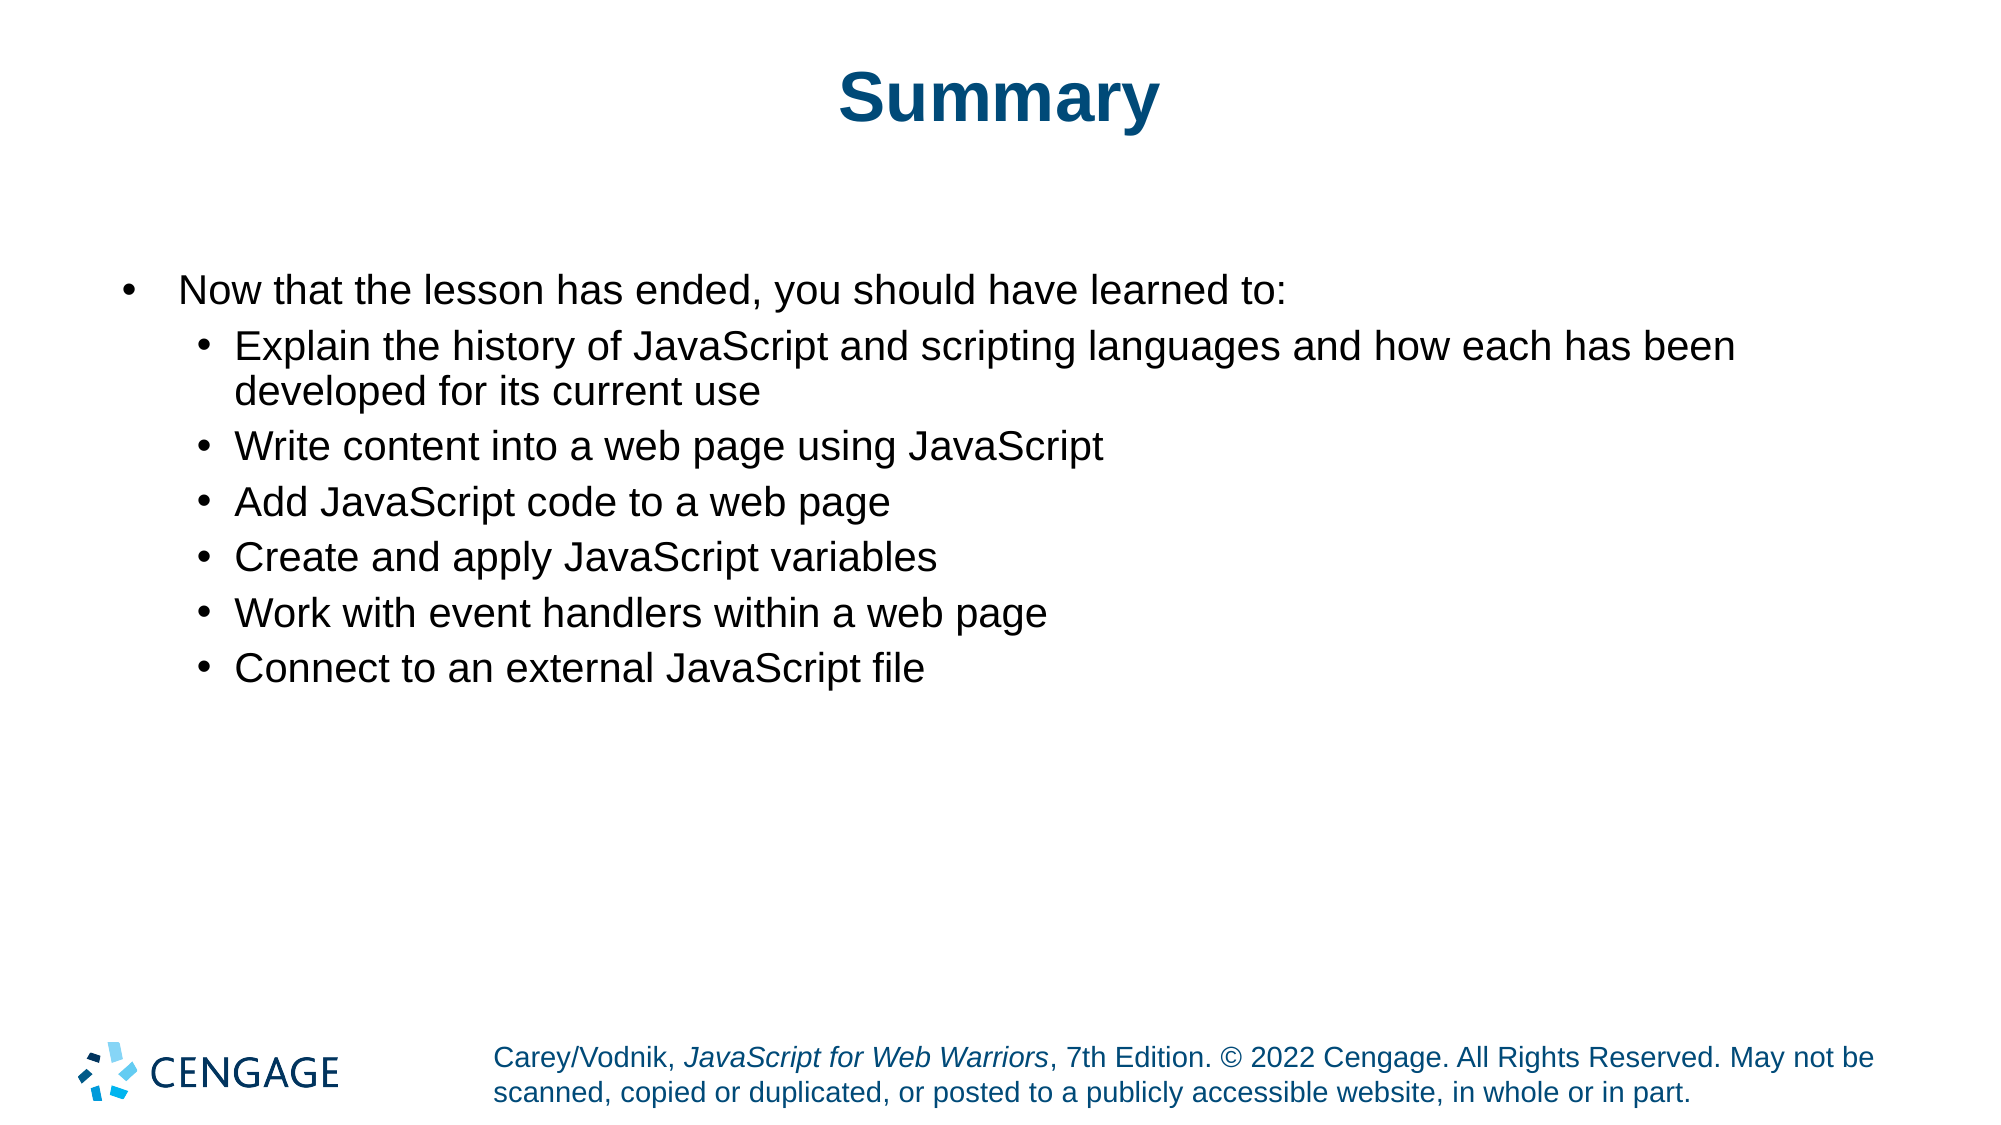

# Summary
Now that the lesson has ended, you should have learned to:
Explain the history of JavaScript and scripting languages and how each has been developed for its current use
Write content into a web page using JavaScript
Add JavaScript code to a web page
Create and apply JavaScript variables
Work with event handlers within a web page
Connect to an external JavaScript file